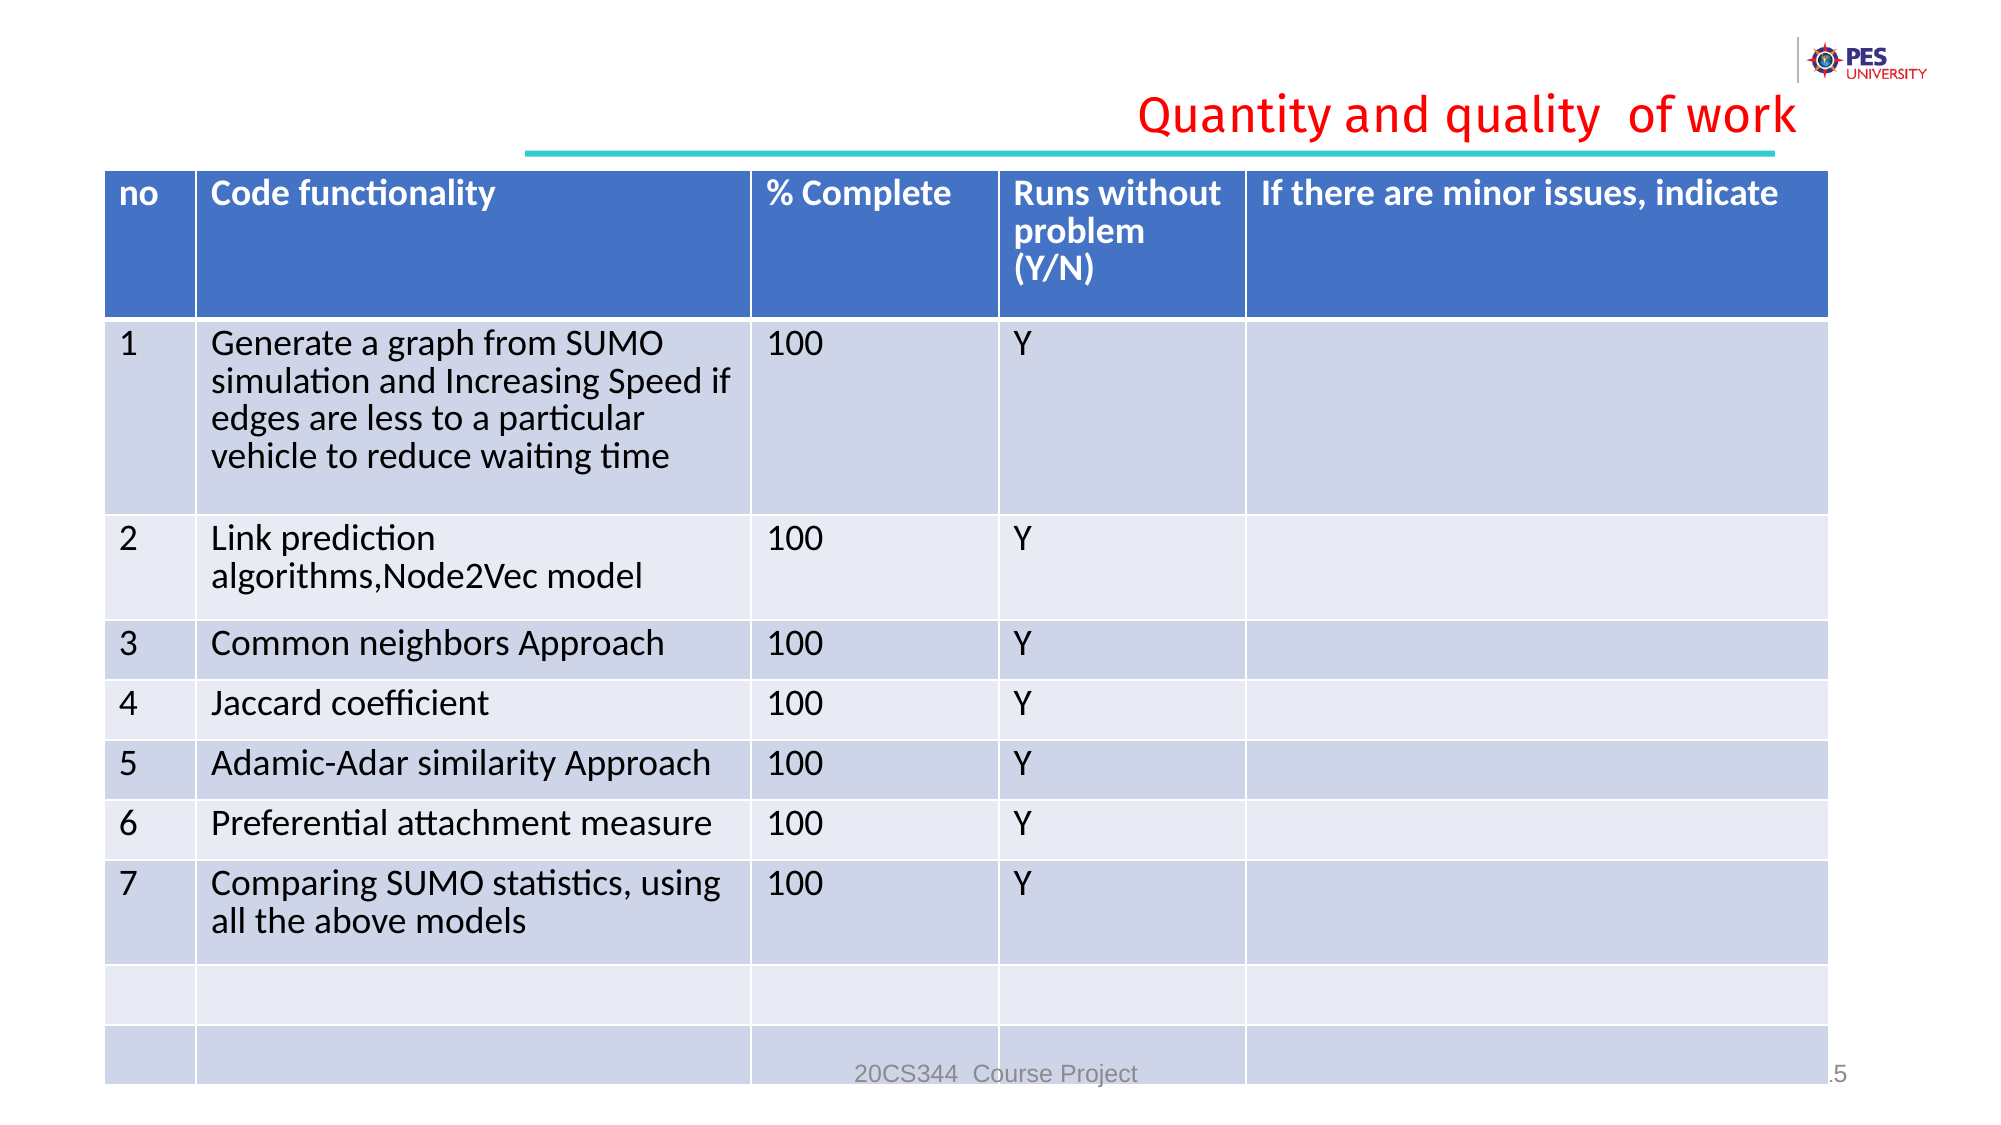

Quantity and quality  of work

| no | Code functionality | % Complete | Runs without problem (Y/N) | If there are minor issues, indicate |
| --- | --- | --- | --- | --- |
| 1 | Generate a graph from SUMO simulation and Increasing Speed if edges are less to a particular vehicle to reduce waiting time | 100 | Y |  |
| 2 | Link prediction algorithms,Node2Vec model | 100 | Y |  |
| 3 | Common neighbors Approach | 100 | Y |  |
| 4 | Jaccard coefficient | 100 | Y |  |
| 5 | Adamic-Adar similarity Approach | 100 | Y |  |
| 6 | Preferential attachment measure | 100 | Y |  |
| 7 | Comparing SUMO statistics, using all the above models | 100 | Y |  |
|  |  |  |  |  |
|  |  |  |  |  |
20CS344  Course Project
15